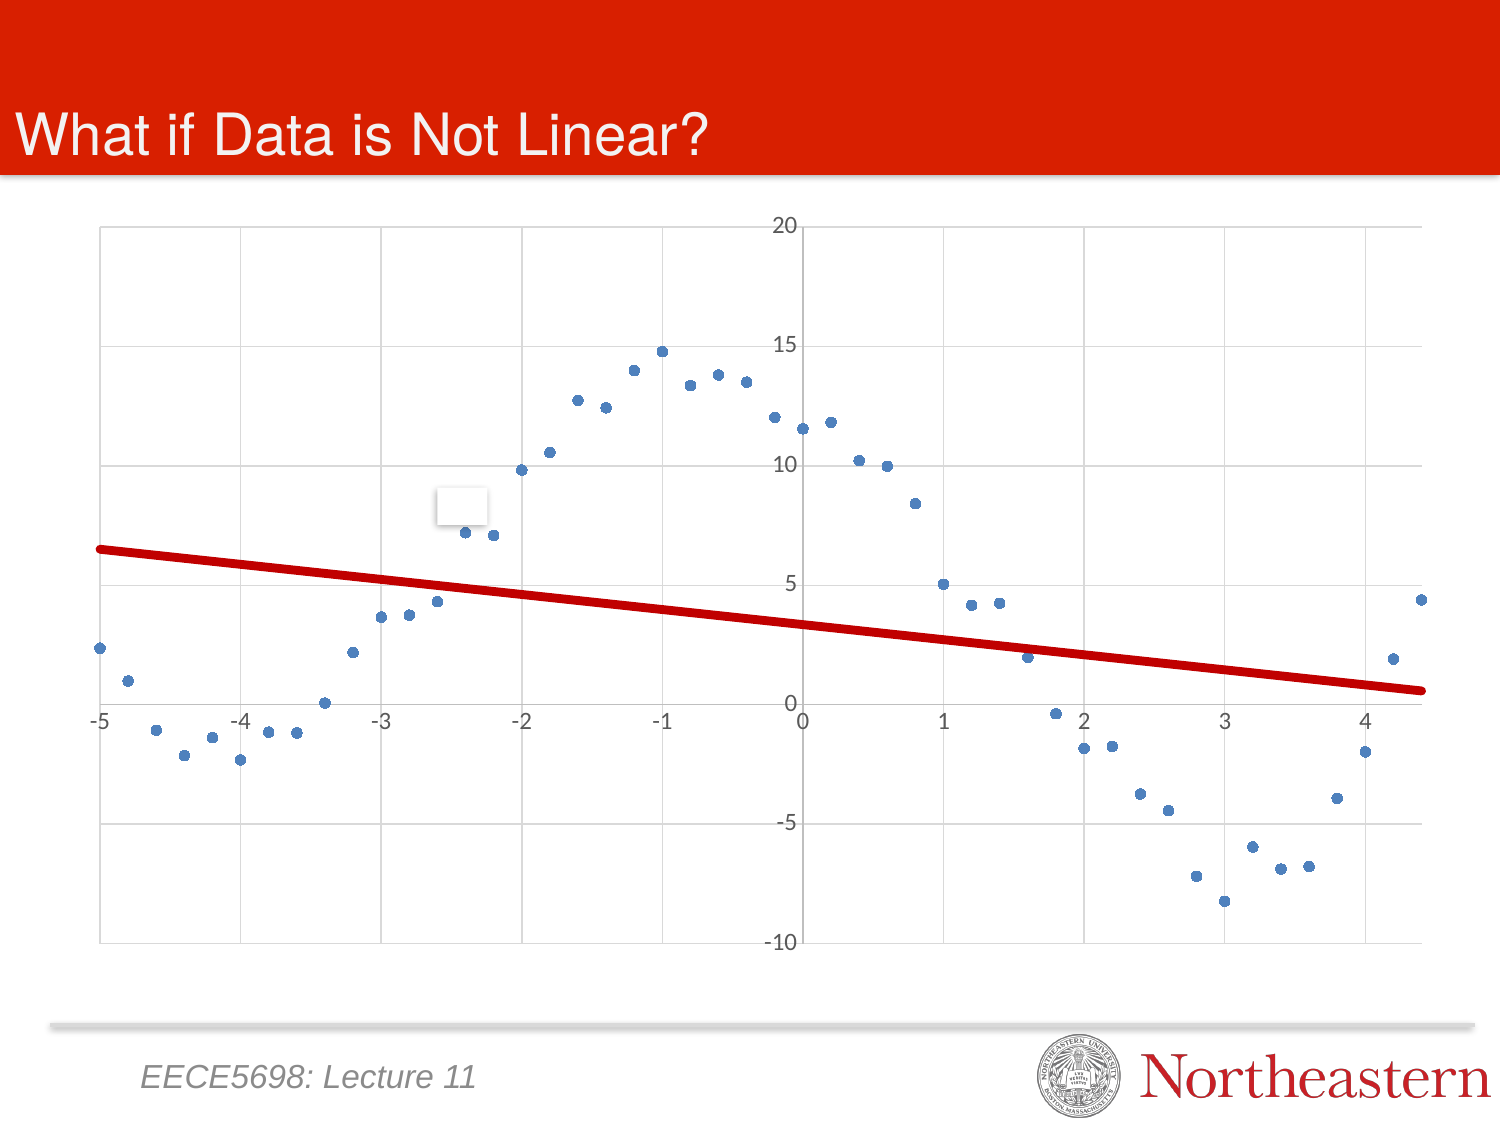

# What if Data is Not Linear?

### Chart

| Category | Y-Value 1 |
|---|---|
EECE5698: Lecture 11